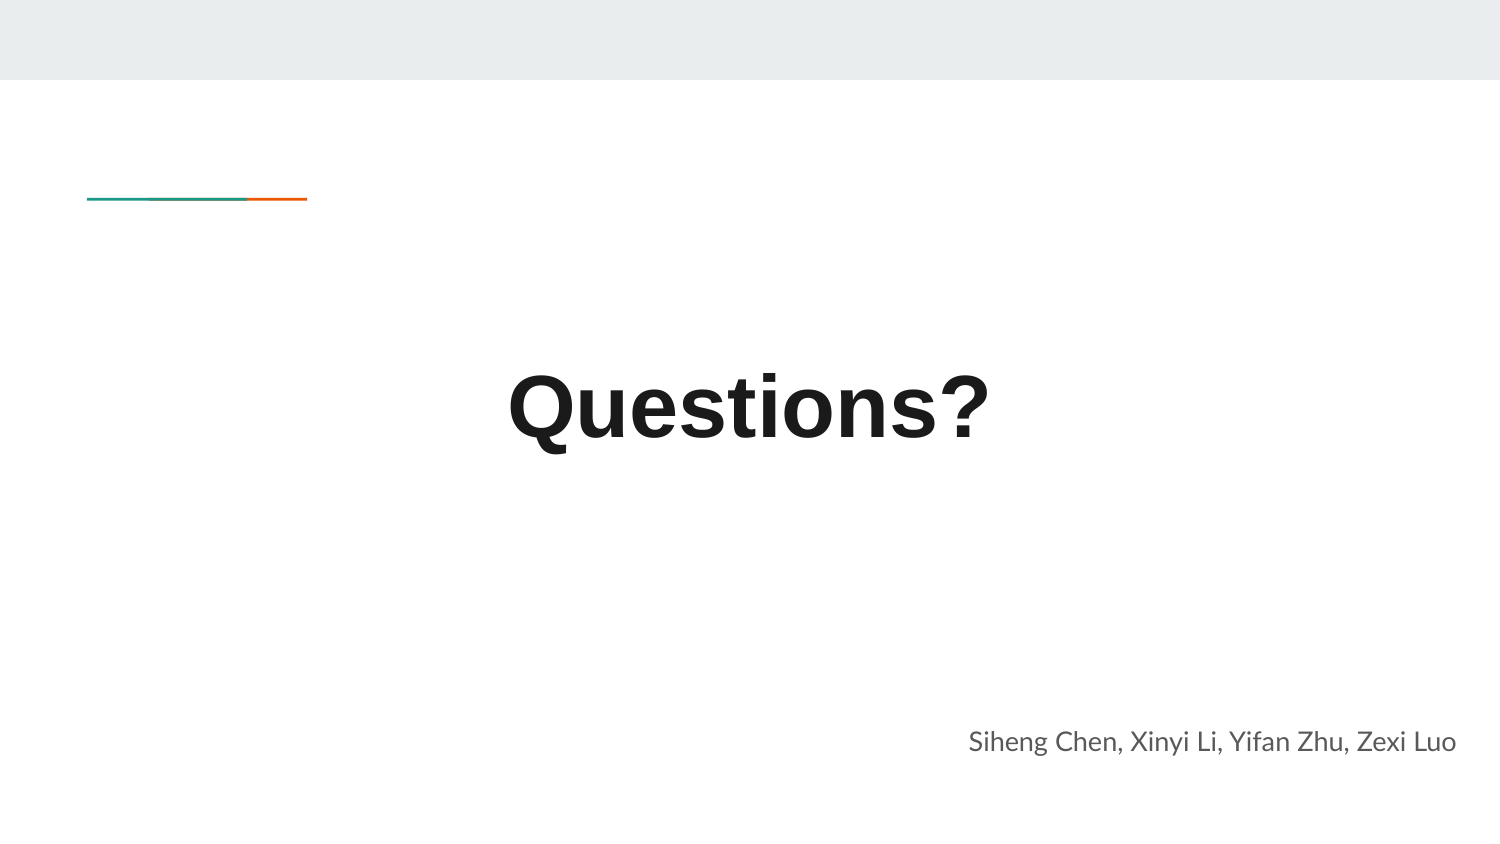

# Questions?
Siheng Chen, Xinyi Li, Yifan Zhu, Zexi Luo